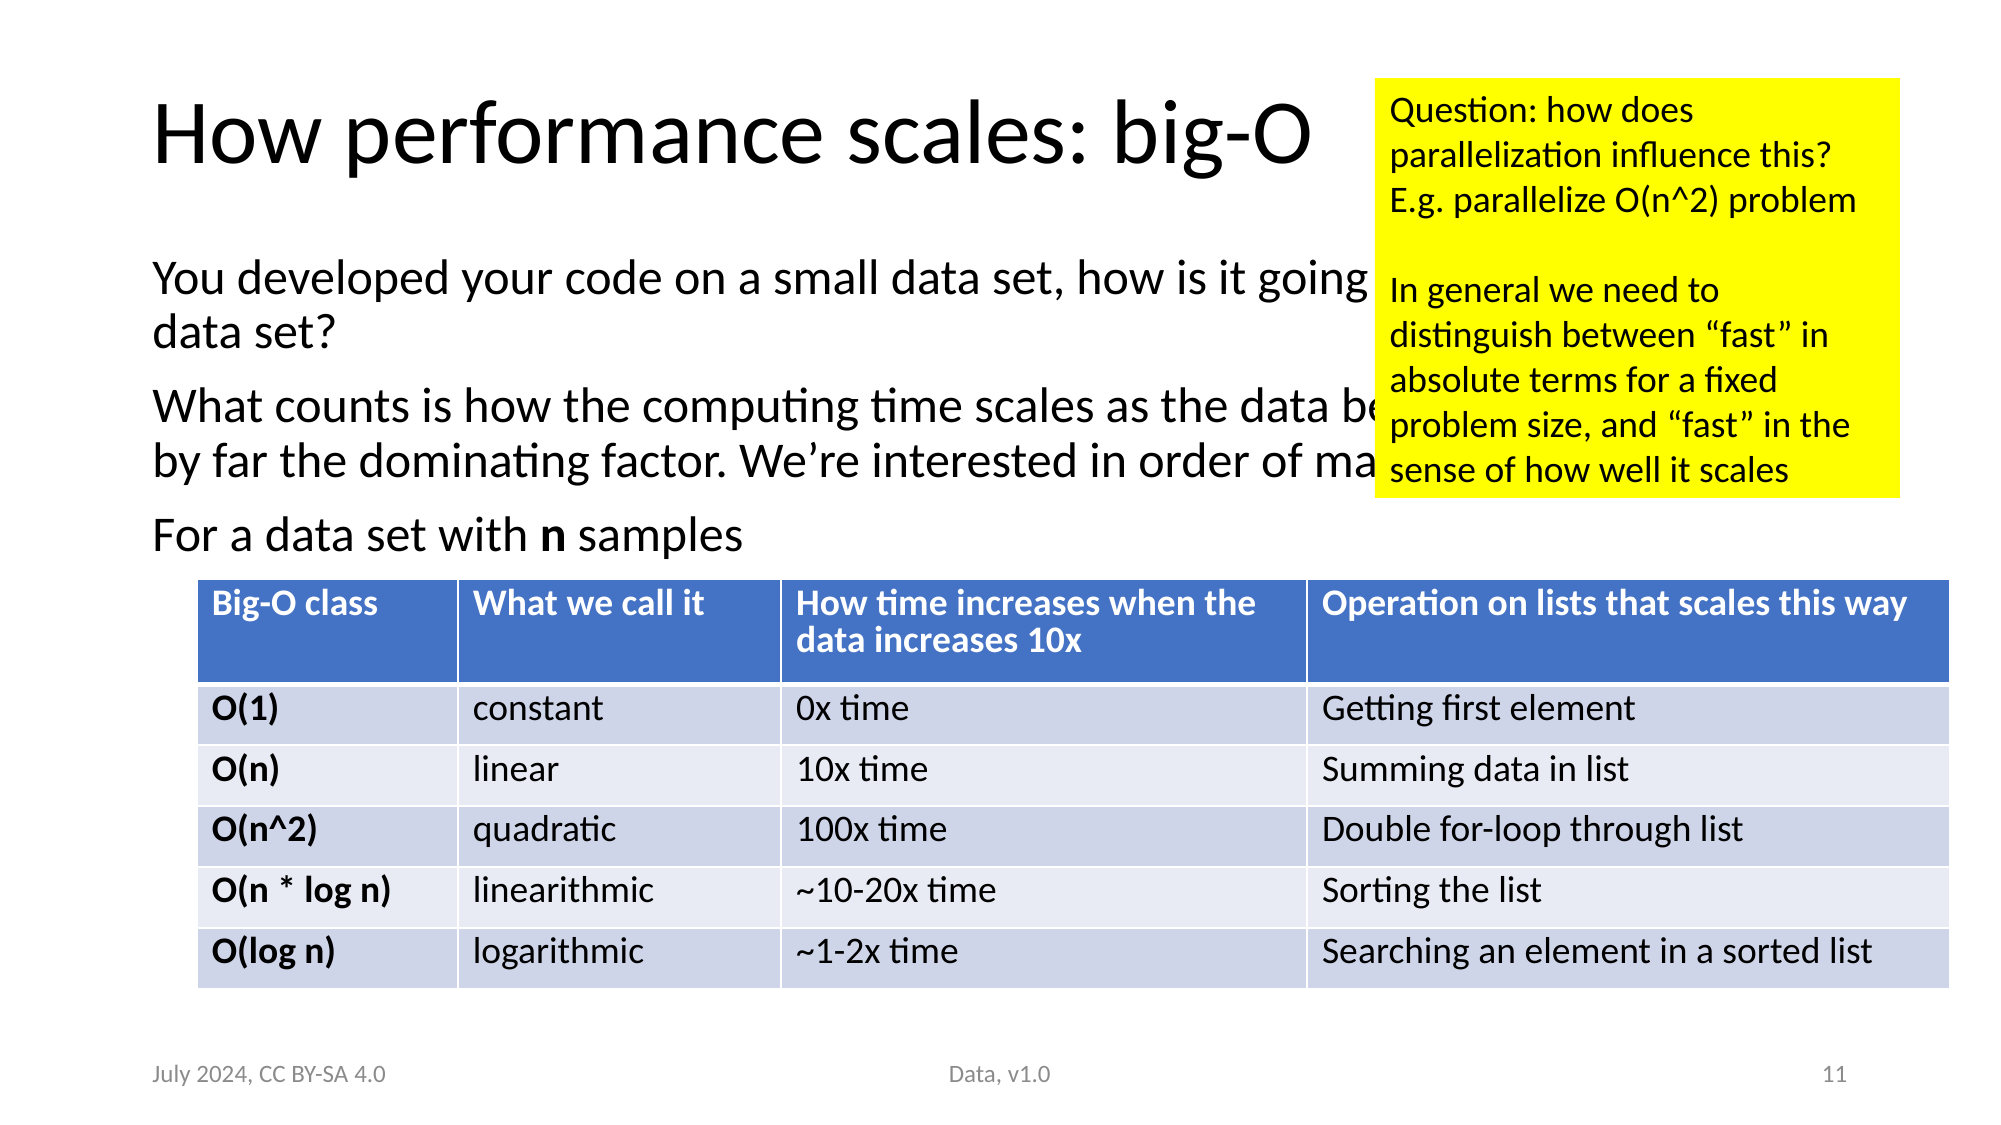

# How performance scales: big-O
Question: how does parallelization influence this?
E.g. parallelize O(n^2) problem

In general we need to distinguish between “fast” in absolute terms for a fixed problem size, and “fast” in the sense of how well it scales
You developed your code on a small data set, how is it going to scale to complete data set?
What counts is how the computing time scales as the data becomes larger! That’s by far the dominating factor. We’re interested in order of magnitude.
For a data set with n samples

| Big-O class | What we call it | How time increases when the data increases 10x | Operation on lists that scales this way |
| --- | --- | --- | --- |
| O(1) | constant | 0x time | Getting first element |
| O(n) | linear | 10x time | Summing data in list |
| O(n^2) | quadratic | 100x time | Double for-loop through list |
| O(n \* log n) | linearithmic | ~10-20x time | Sorting the list |
| O(log n) | logarithmic | ~1-2x time | Searching an element in a sorted list |
July 2024, CC BY-SA 4.0
Data, v1.0
11